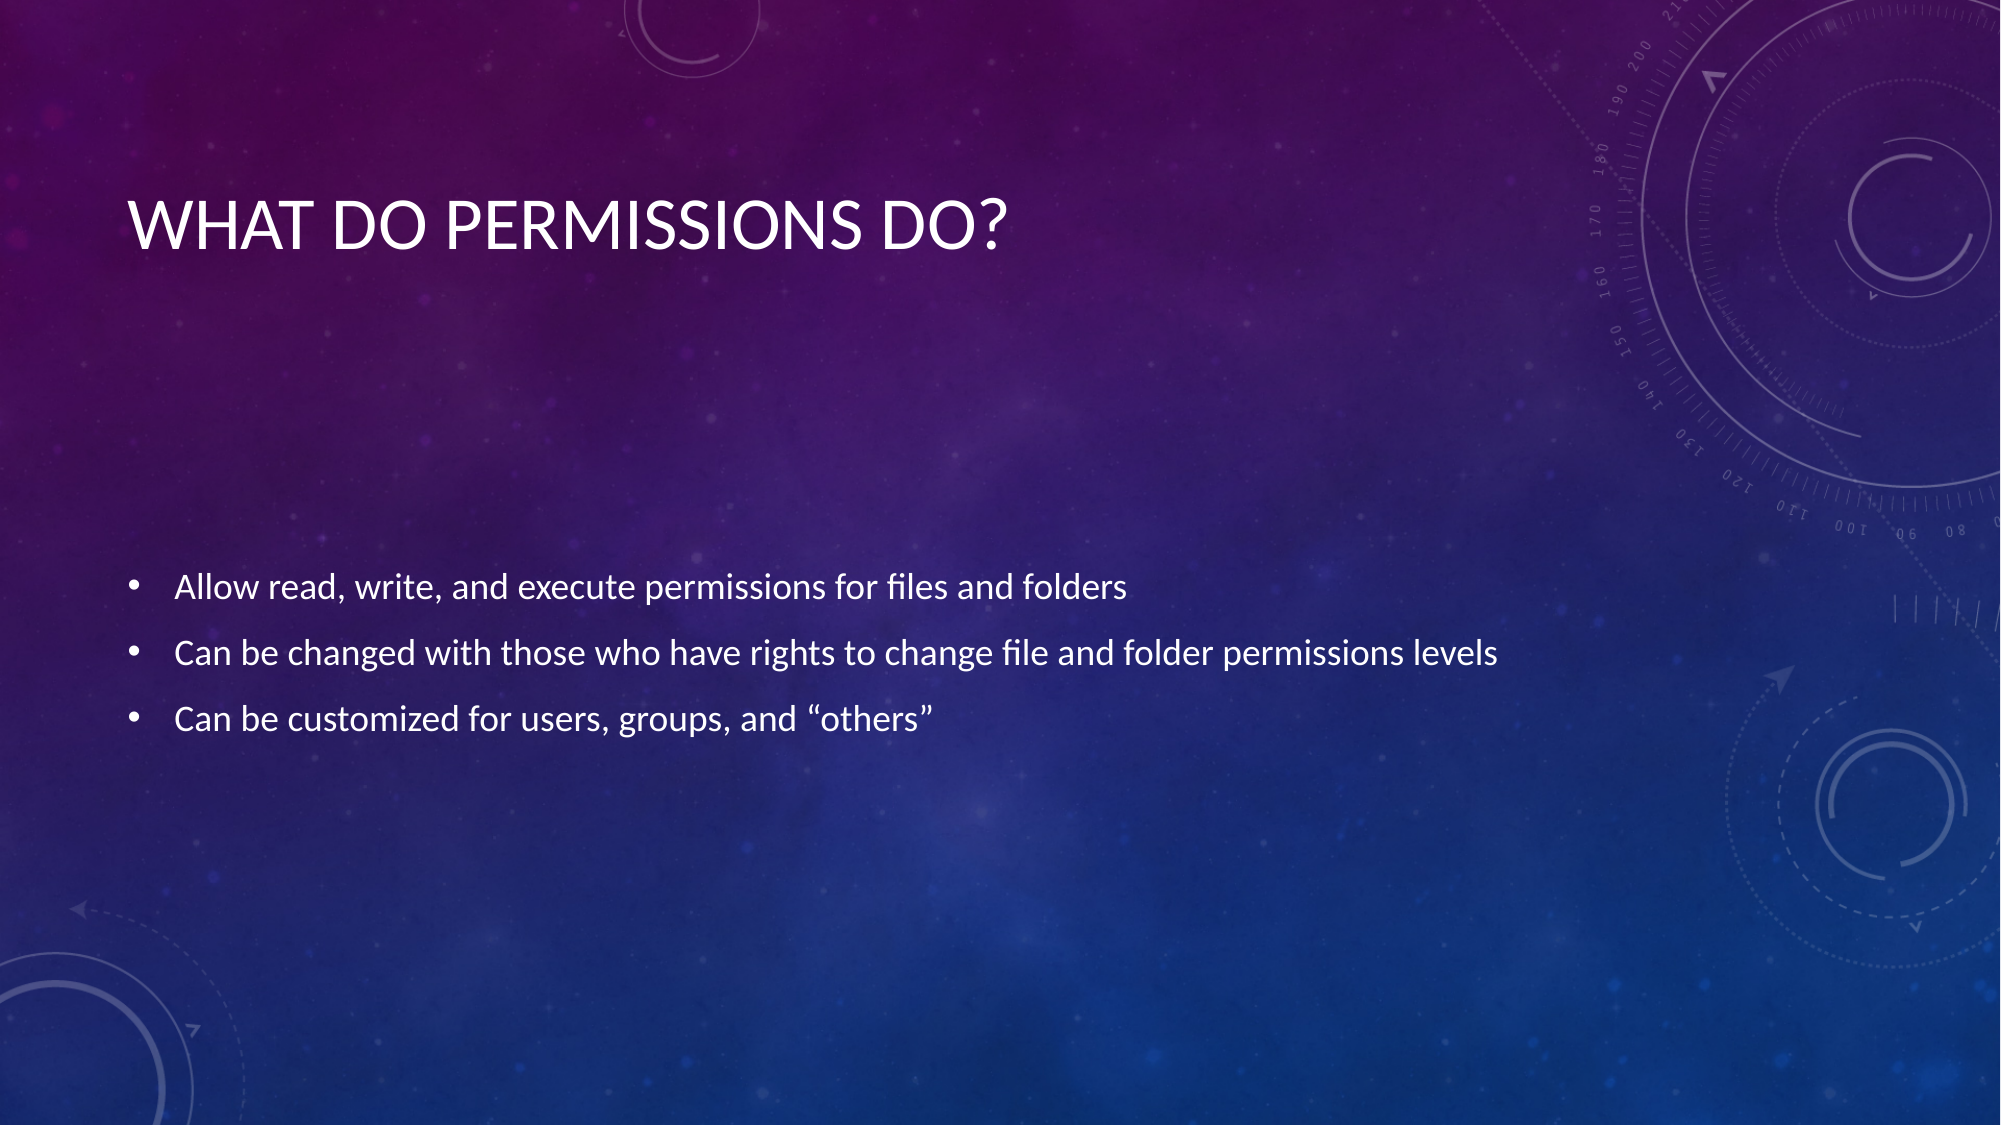

# What do permissions do?
Allow read, write, and execute permissions for files and folders
Can be changed with those who have rights to change file and folder permissions levels
Can be customized for users, groups, and “others”